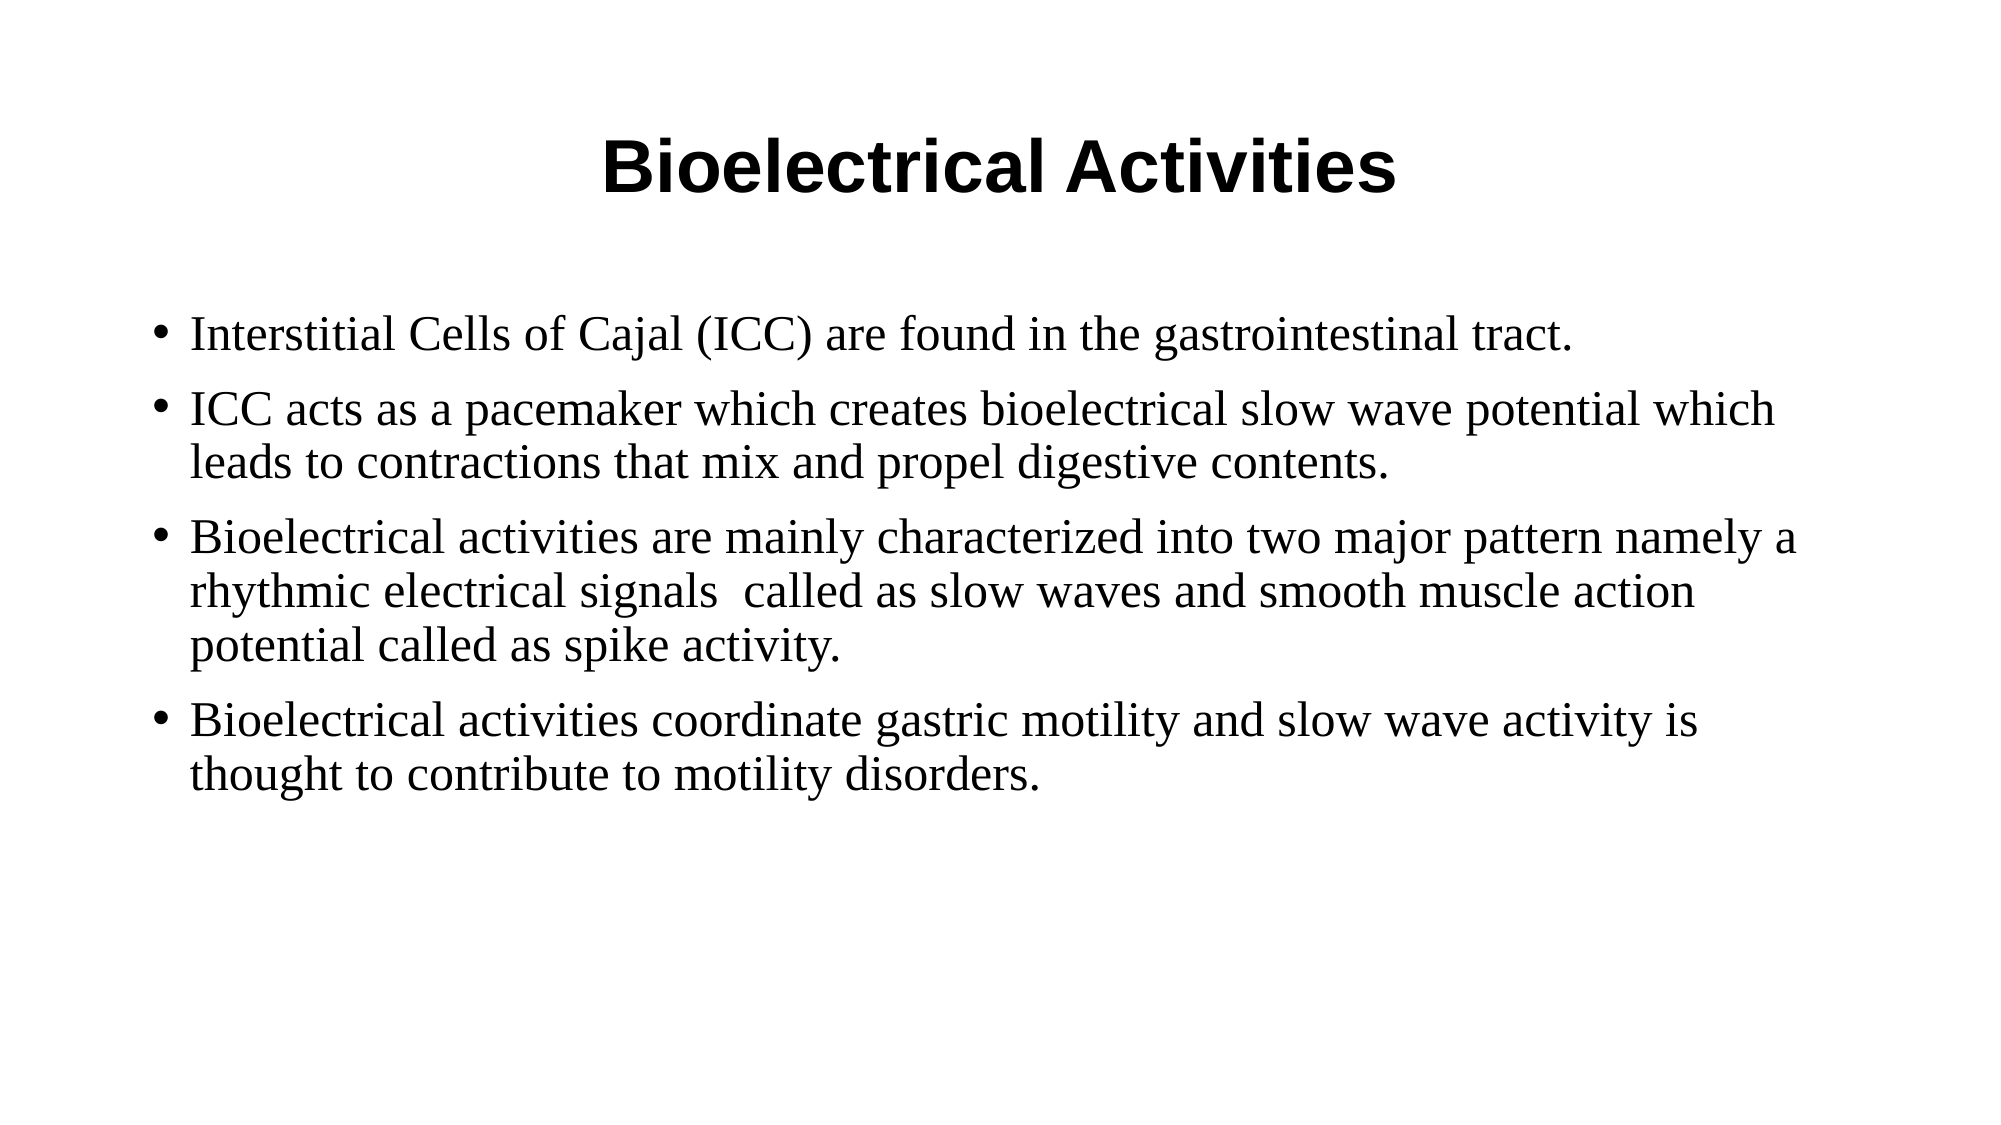

# Bioelectrical Activities
Interstitial Cells of Cajal (ICC) are found in the gastrointestinal tract.
ICC acts as a pacemaker which creates bioelectrical slow wave potential which leads to contractions that mix and propel digestive contents.
Bioelectrical activities are mainly characterized into two major pattern namely a rhythmic electrical signals  called as slow waves and smooth muscle action potential called as spike activity.
Bioelectrical activities coordinate gastric motility and slow wave activity is thought to contribute to motility disorders.